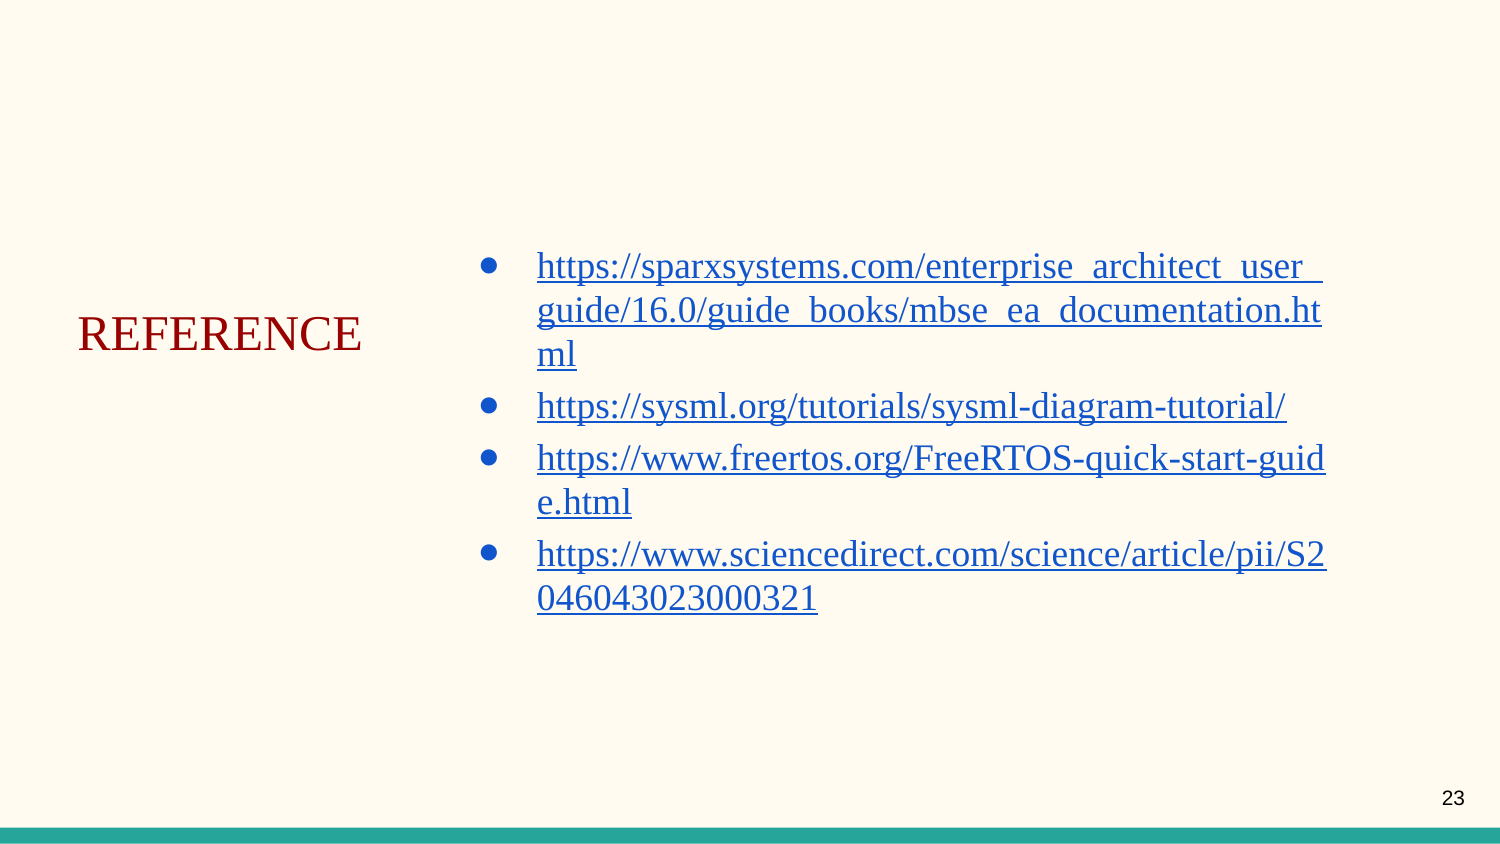

https://sparxsystems.com/enterprise_architect_user_guide/16.0/guide_books/mbse_ea_documentation.html
https://sysml.org/tutorials/sysml-diagram-tutorial/
https://www.freertos.org/FreeRTOS-quick-start-guide.html
https://www.sciencedirect.com/science/article/pii/S2046043023000321

# REFERENCE
23